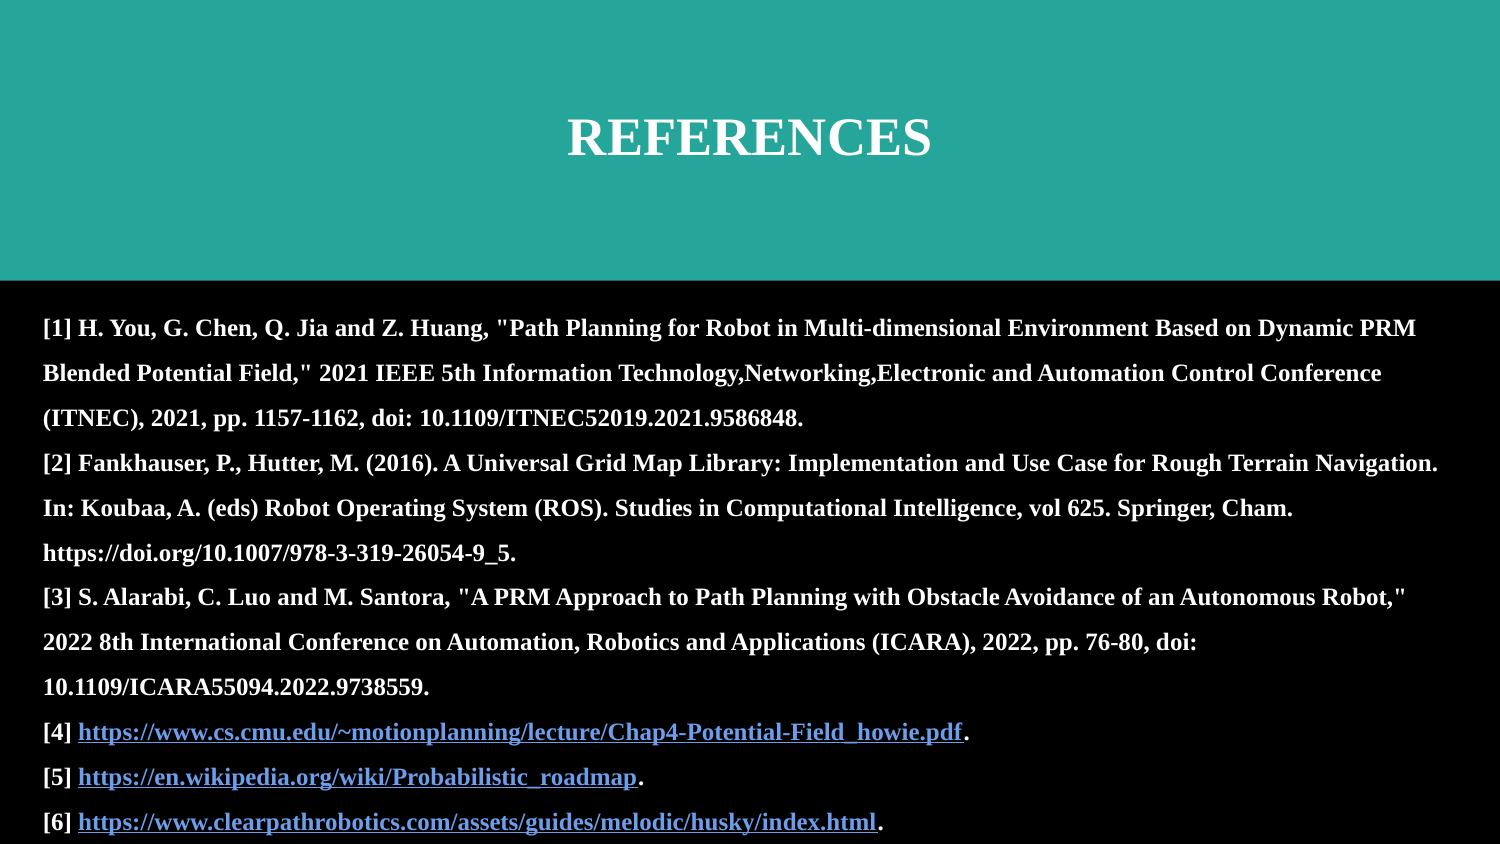

# REFERENCES
[1] H. You, G. Chen, Q. Jia and Z. Huang, "Path Planning for Robot in Multi-dimensional Environment Based on Dynamic PRM Blended Potential Field," 2021 IEEE 5th Information Technology,Networking,Electronic and Automation Control Conference (ITNEC), 2021, pp. 1157-1162, doi: 10.1109/ITNEC52019.2021.9586848.
[2] Fankhauser, P., Hutter, M. (2016). A Universal Grid Map Library: Implementation and Use Case for Rough Terrain Navigation. In: Koubaa, A. (eds) Robot Operating System (ROS). Studies in Computational Intelligence, vol 625. Springer, Cham. https://doi.org/10.1007/978-3-319-26054-9_5.
[3] S. Alarabi, C. Luo and M. Santora, "A PRM Approach to Path Planning with Obstacle Avoidance of an Autonomous Robot," 2022 8th International Conference on Automation, Robotics and Applications (ICARA), 2022, pp. 76-80, doi: 10.1109/ICARA55094.2022.9738559.
[4] https://www.cs.cmu.edu/~motionplanning/lecture/Chap4-Potential-Field_howie.pdf.
[5] https://en.wikipedia.org/wiki/Probabilistic_roadmap.
[6] https://www.clearpathrobotics.com/assets/guides/melodic/husky/index.html.